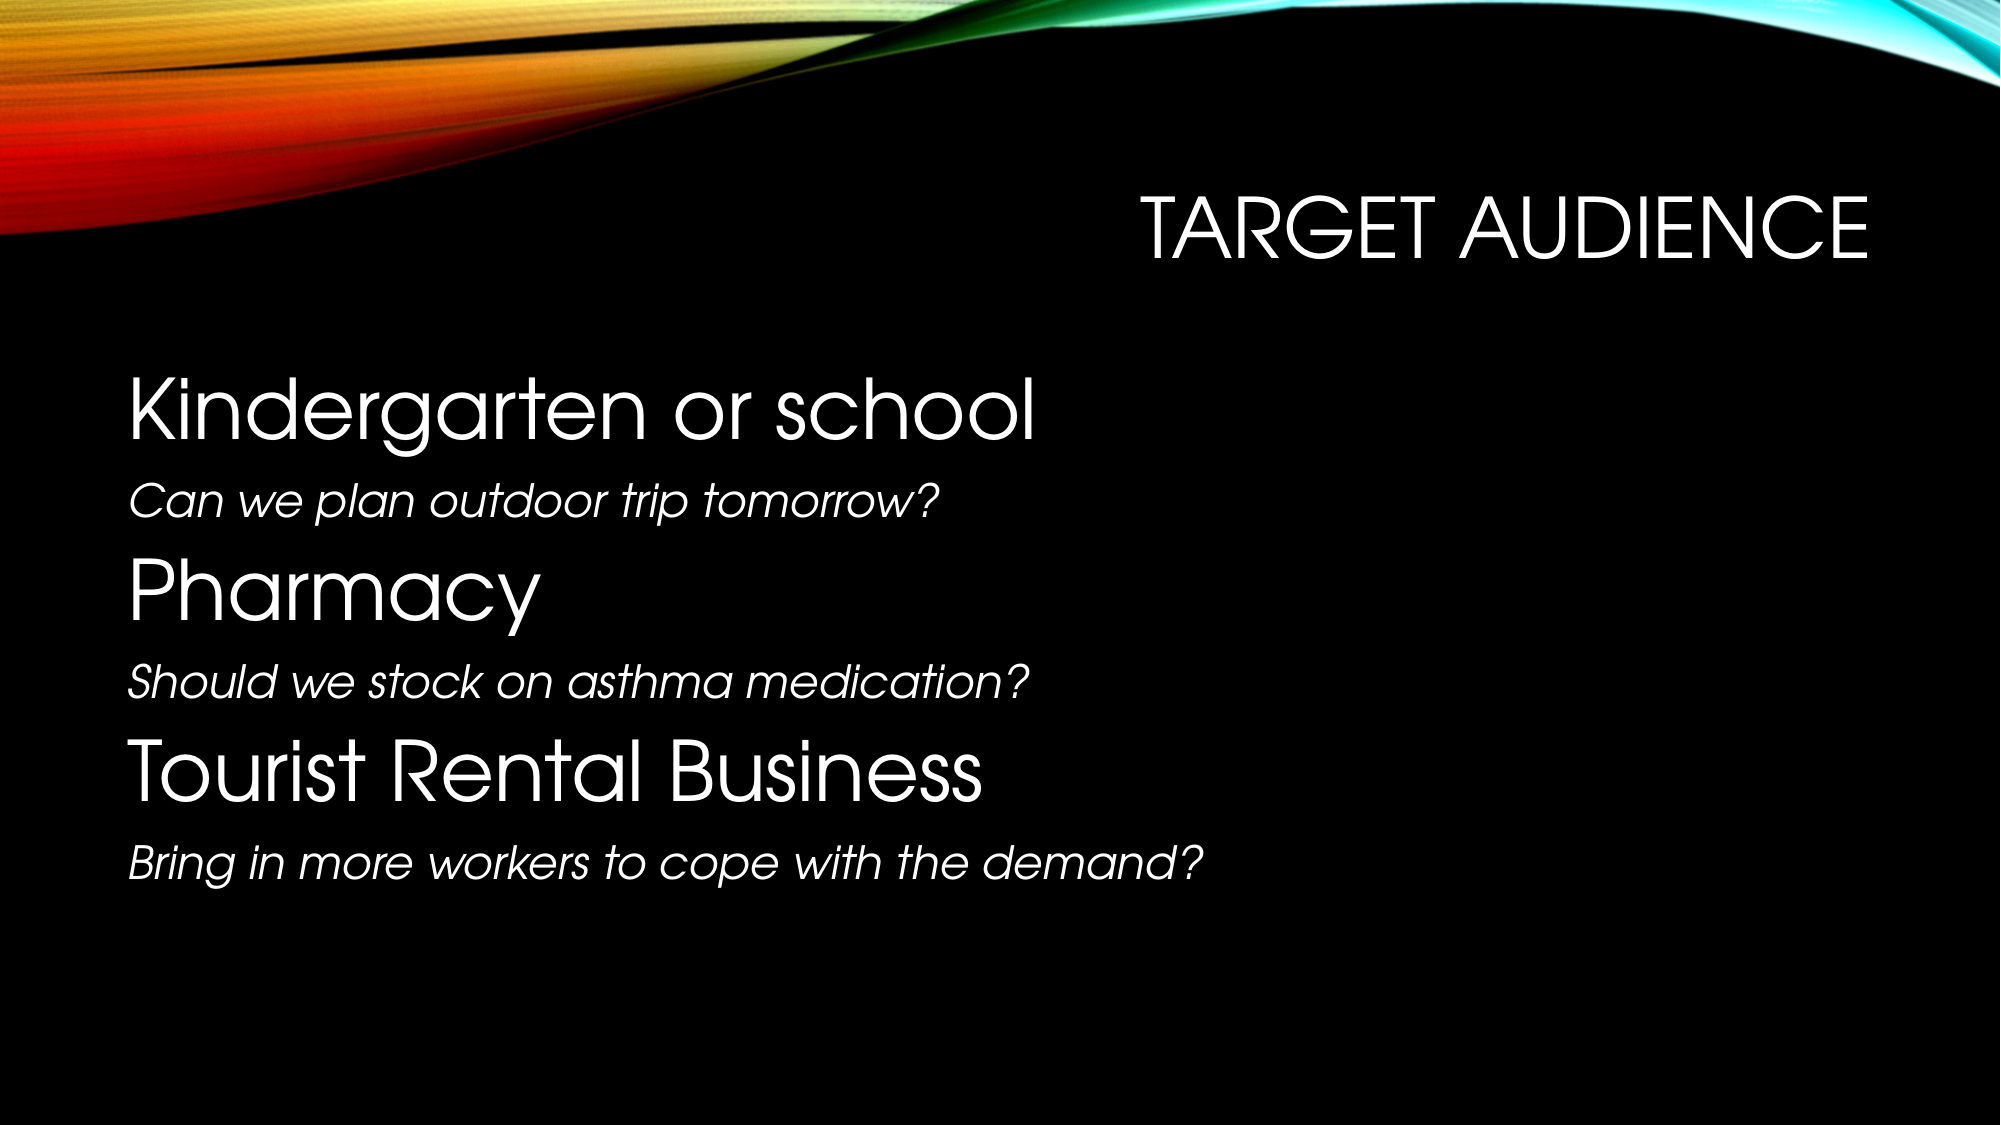

# TARGET audience
Kindergarten or school
Can we plan outdoor trip tomorrow?
Pharmacy
Should we stock on asthma medication?
Tourist Rental Business
Bring in more workers to cope with the demand?